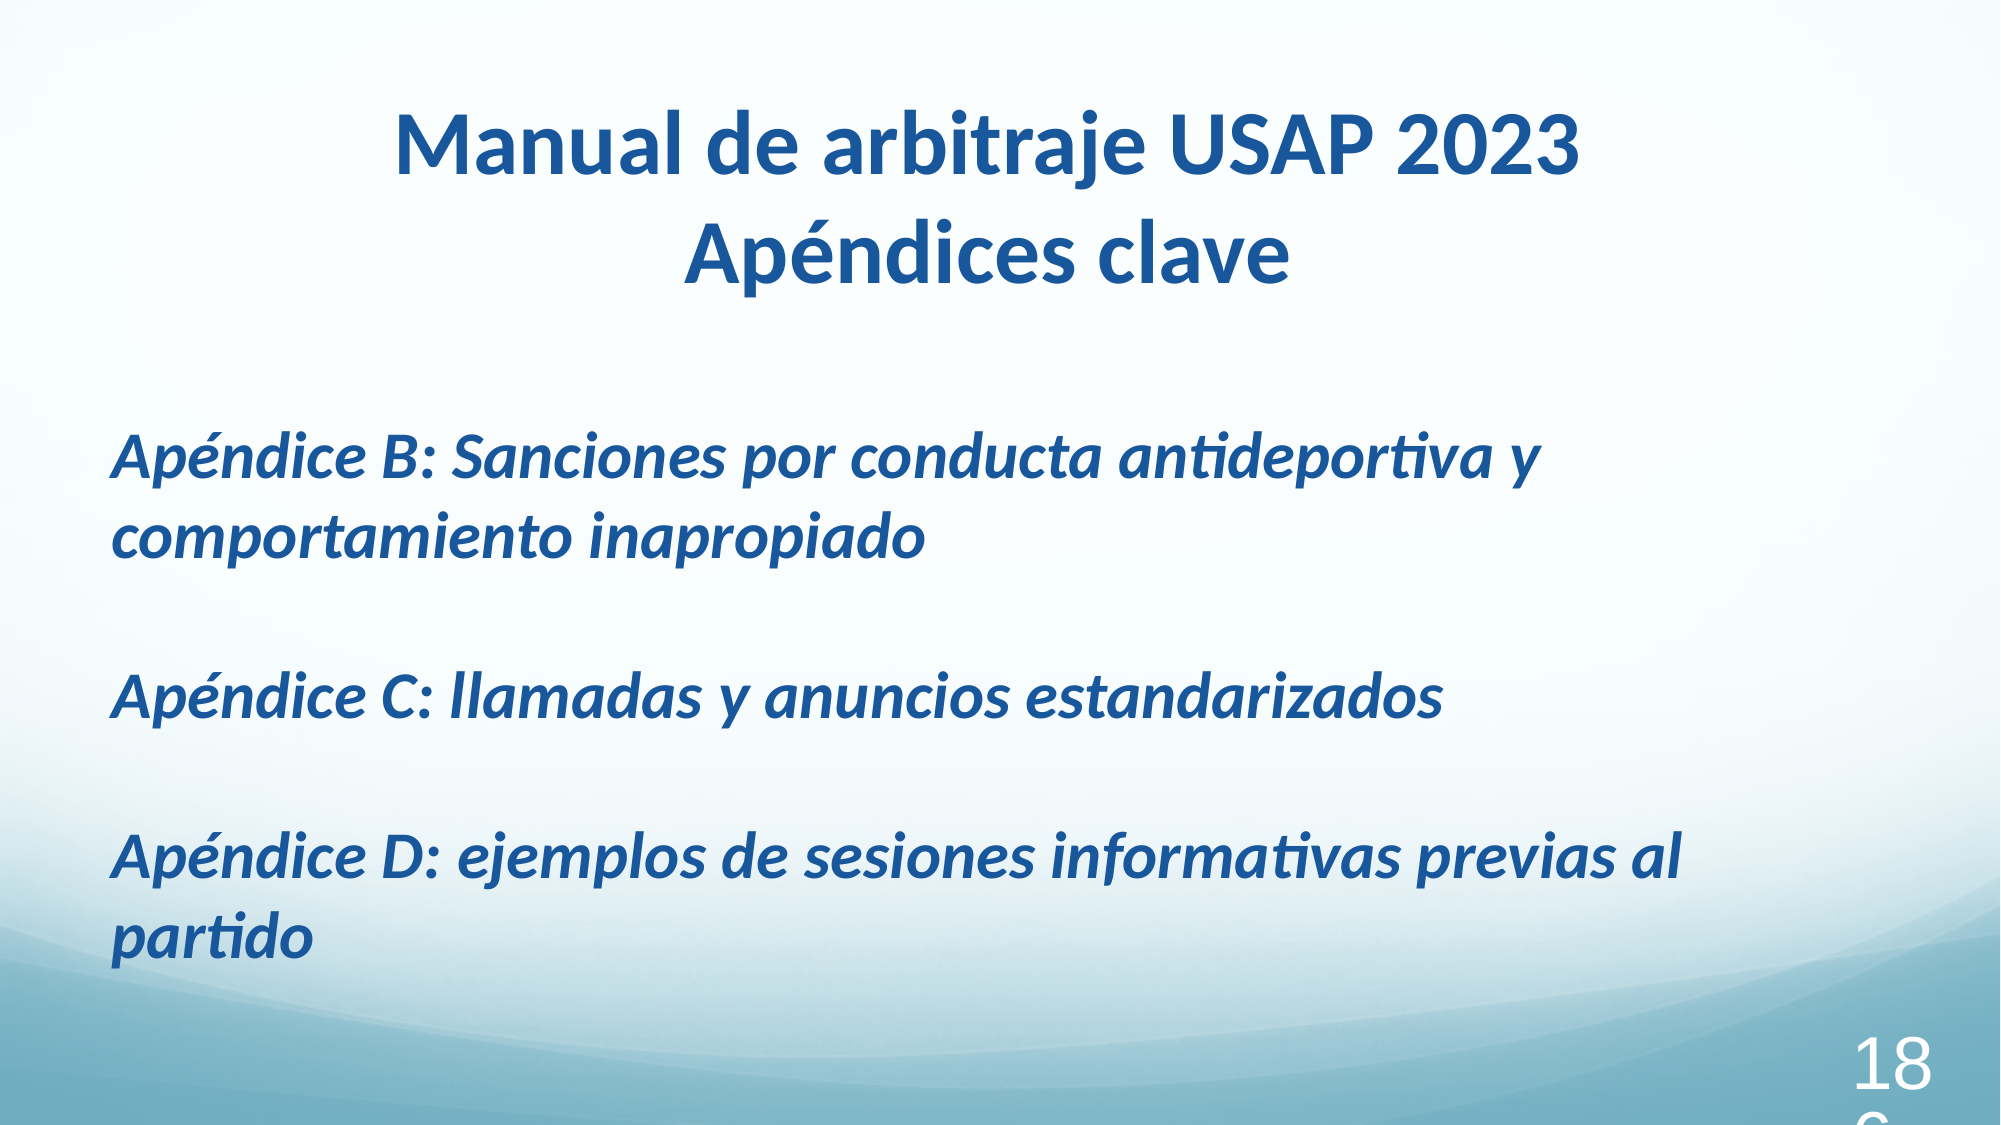

Manual de arbitraje USAP 2023
Apéndices clave

Apéndice B: Sanciones por conducta antideportiva y comportamiento inapropiado

Apéndice C: llamadas y anuncios estandarizados

Apéndice D: ejemplos de sesiones informativas previas al partido

186